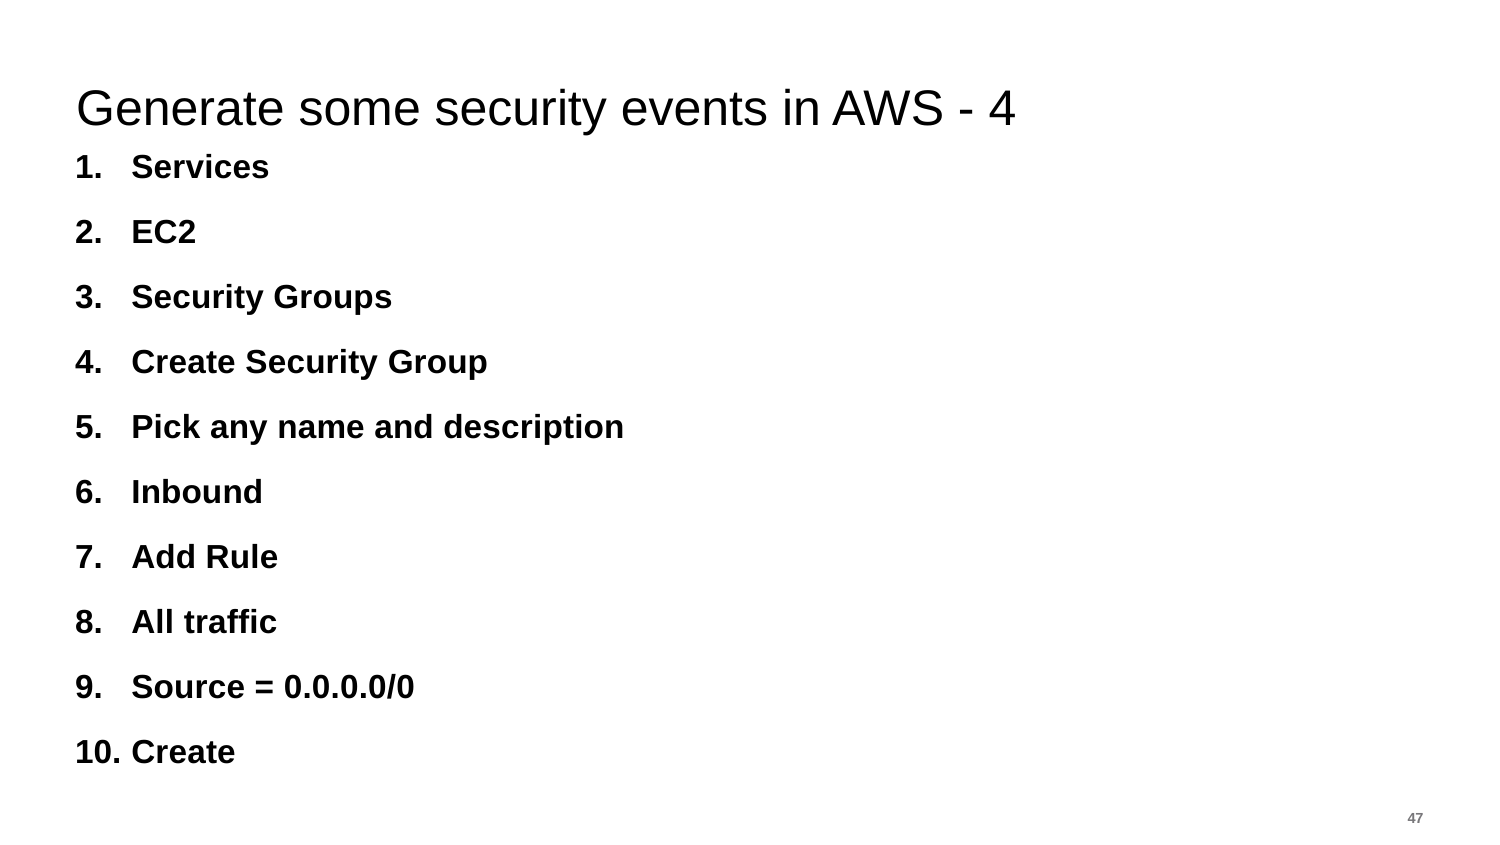

# Generate some security events in AWS - 4
Services
EC2
Security Groups
Create Security Group
Pick any name and description
Inbound
Add Rule
All traffic
Source = 0.0.0.0/0
Create